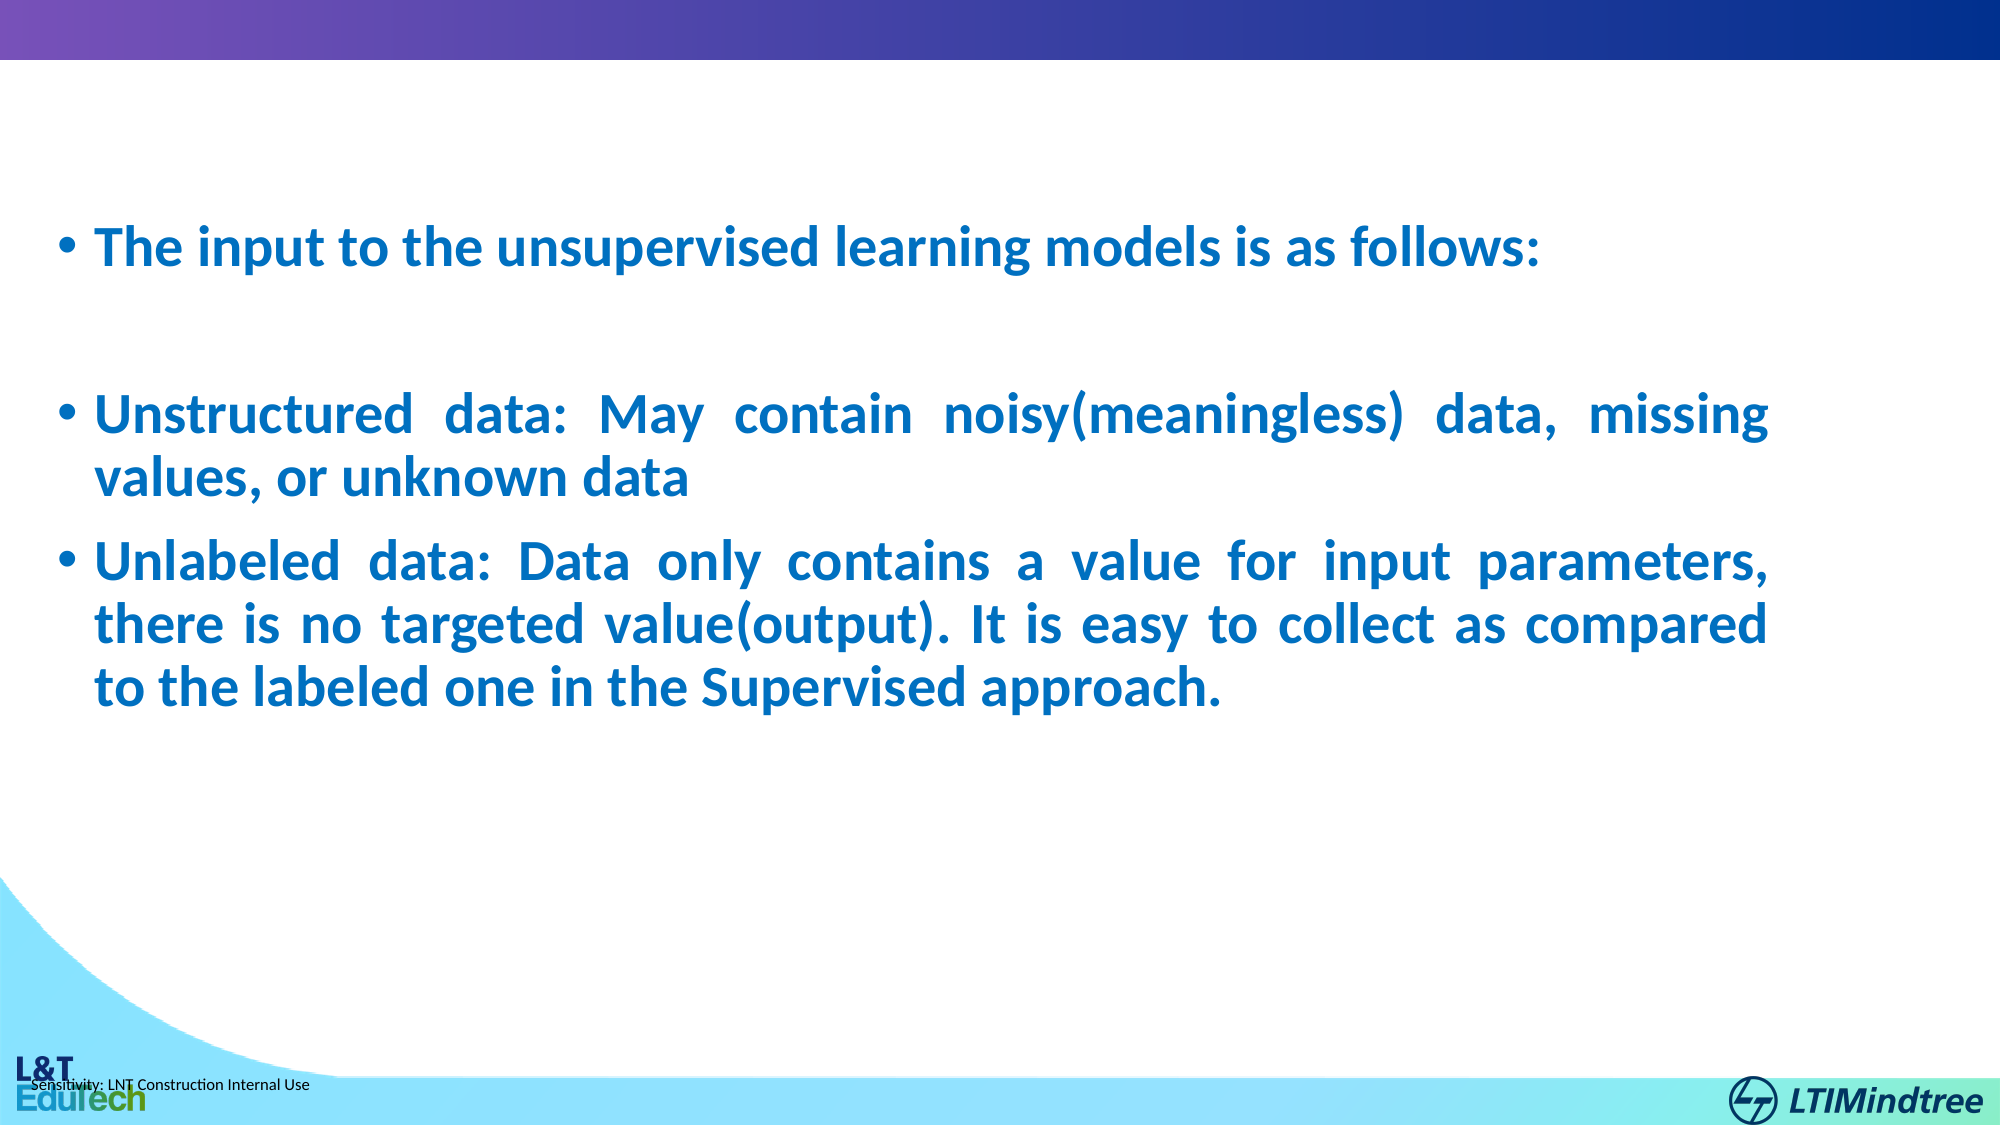

The input to the unsupervised learning models is as follows:

Unstructured data: May contain noisy(meaningless) data, missing values, or unknown data
Unlabeled data: Data only contains a value for input parameters, there is no targeted value(output). It is easy to collect as compared to the labeled one in the Supervised approach.